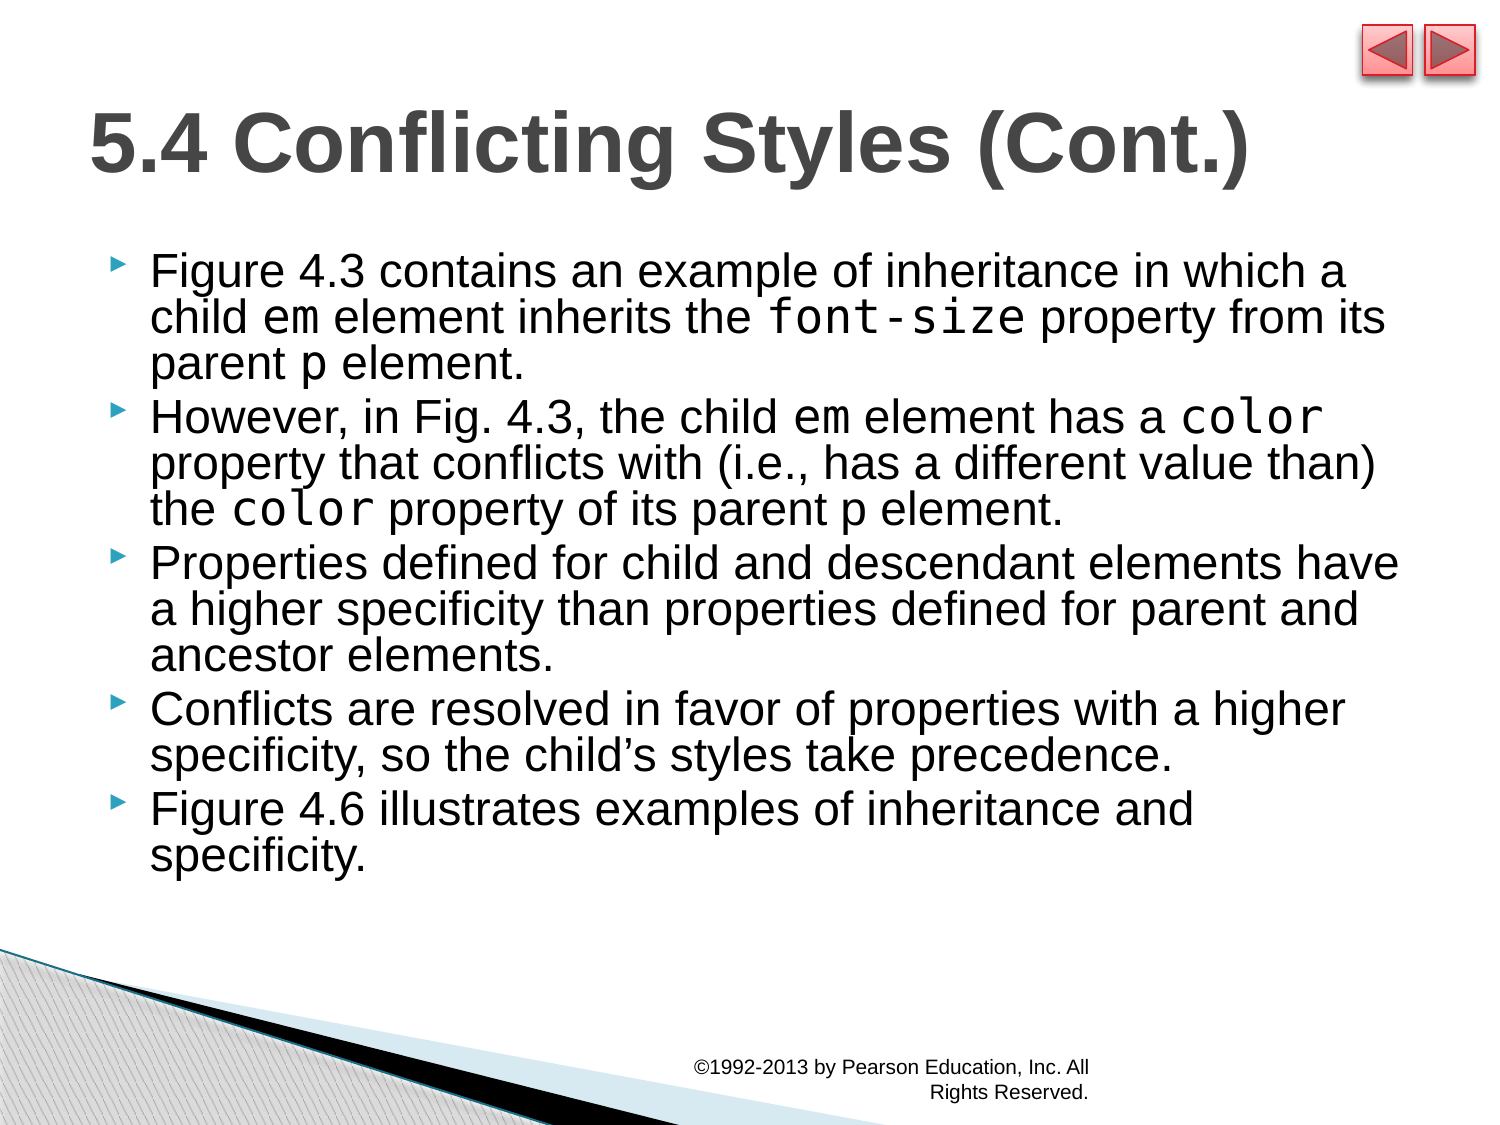

# 5.4 Conflicting Styles (Cont.)
Figure 4.3 contains an example of inheritance in which a child em element inherits the font-size property from its parent p element.
However, in Fig. 4.3, the child em element has a color property that conflicts with (i.e., has a different value than) the color property of its parent p element.
Properties defined for child and descendant elements have a higher specificity than properties defined for parent and ancestor elements.
Conflicts are resolved in favor of properties with a higher specificity, so the child’s styles take precedence.
Figure 4.6 illustrates examples of inheritance and specificity.
©1992-2013 by Pearson Education, Inc. All Rights Reserved.